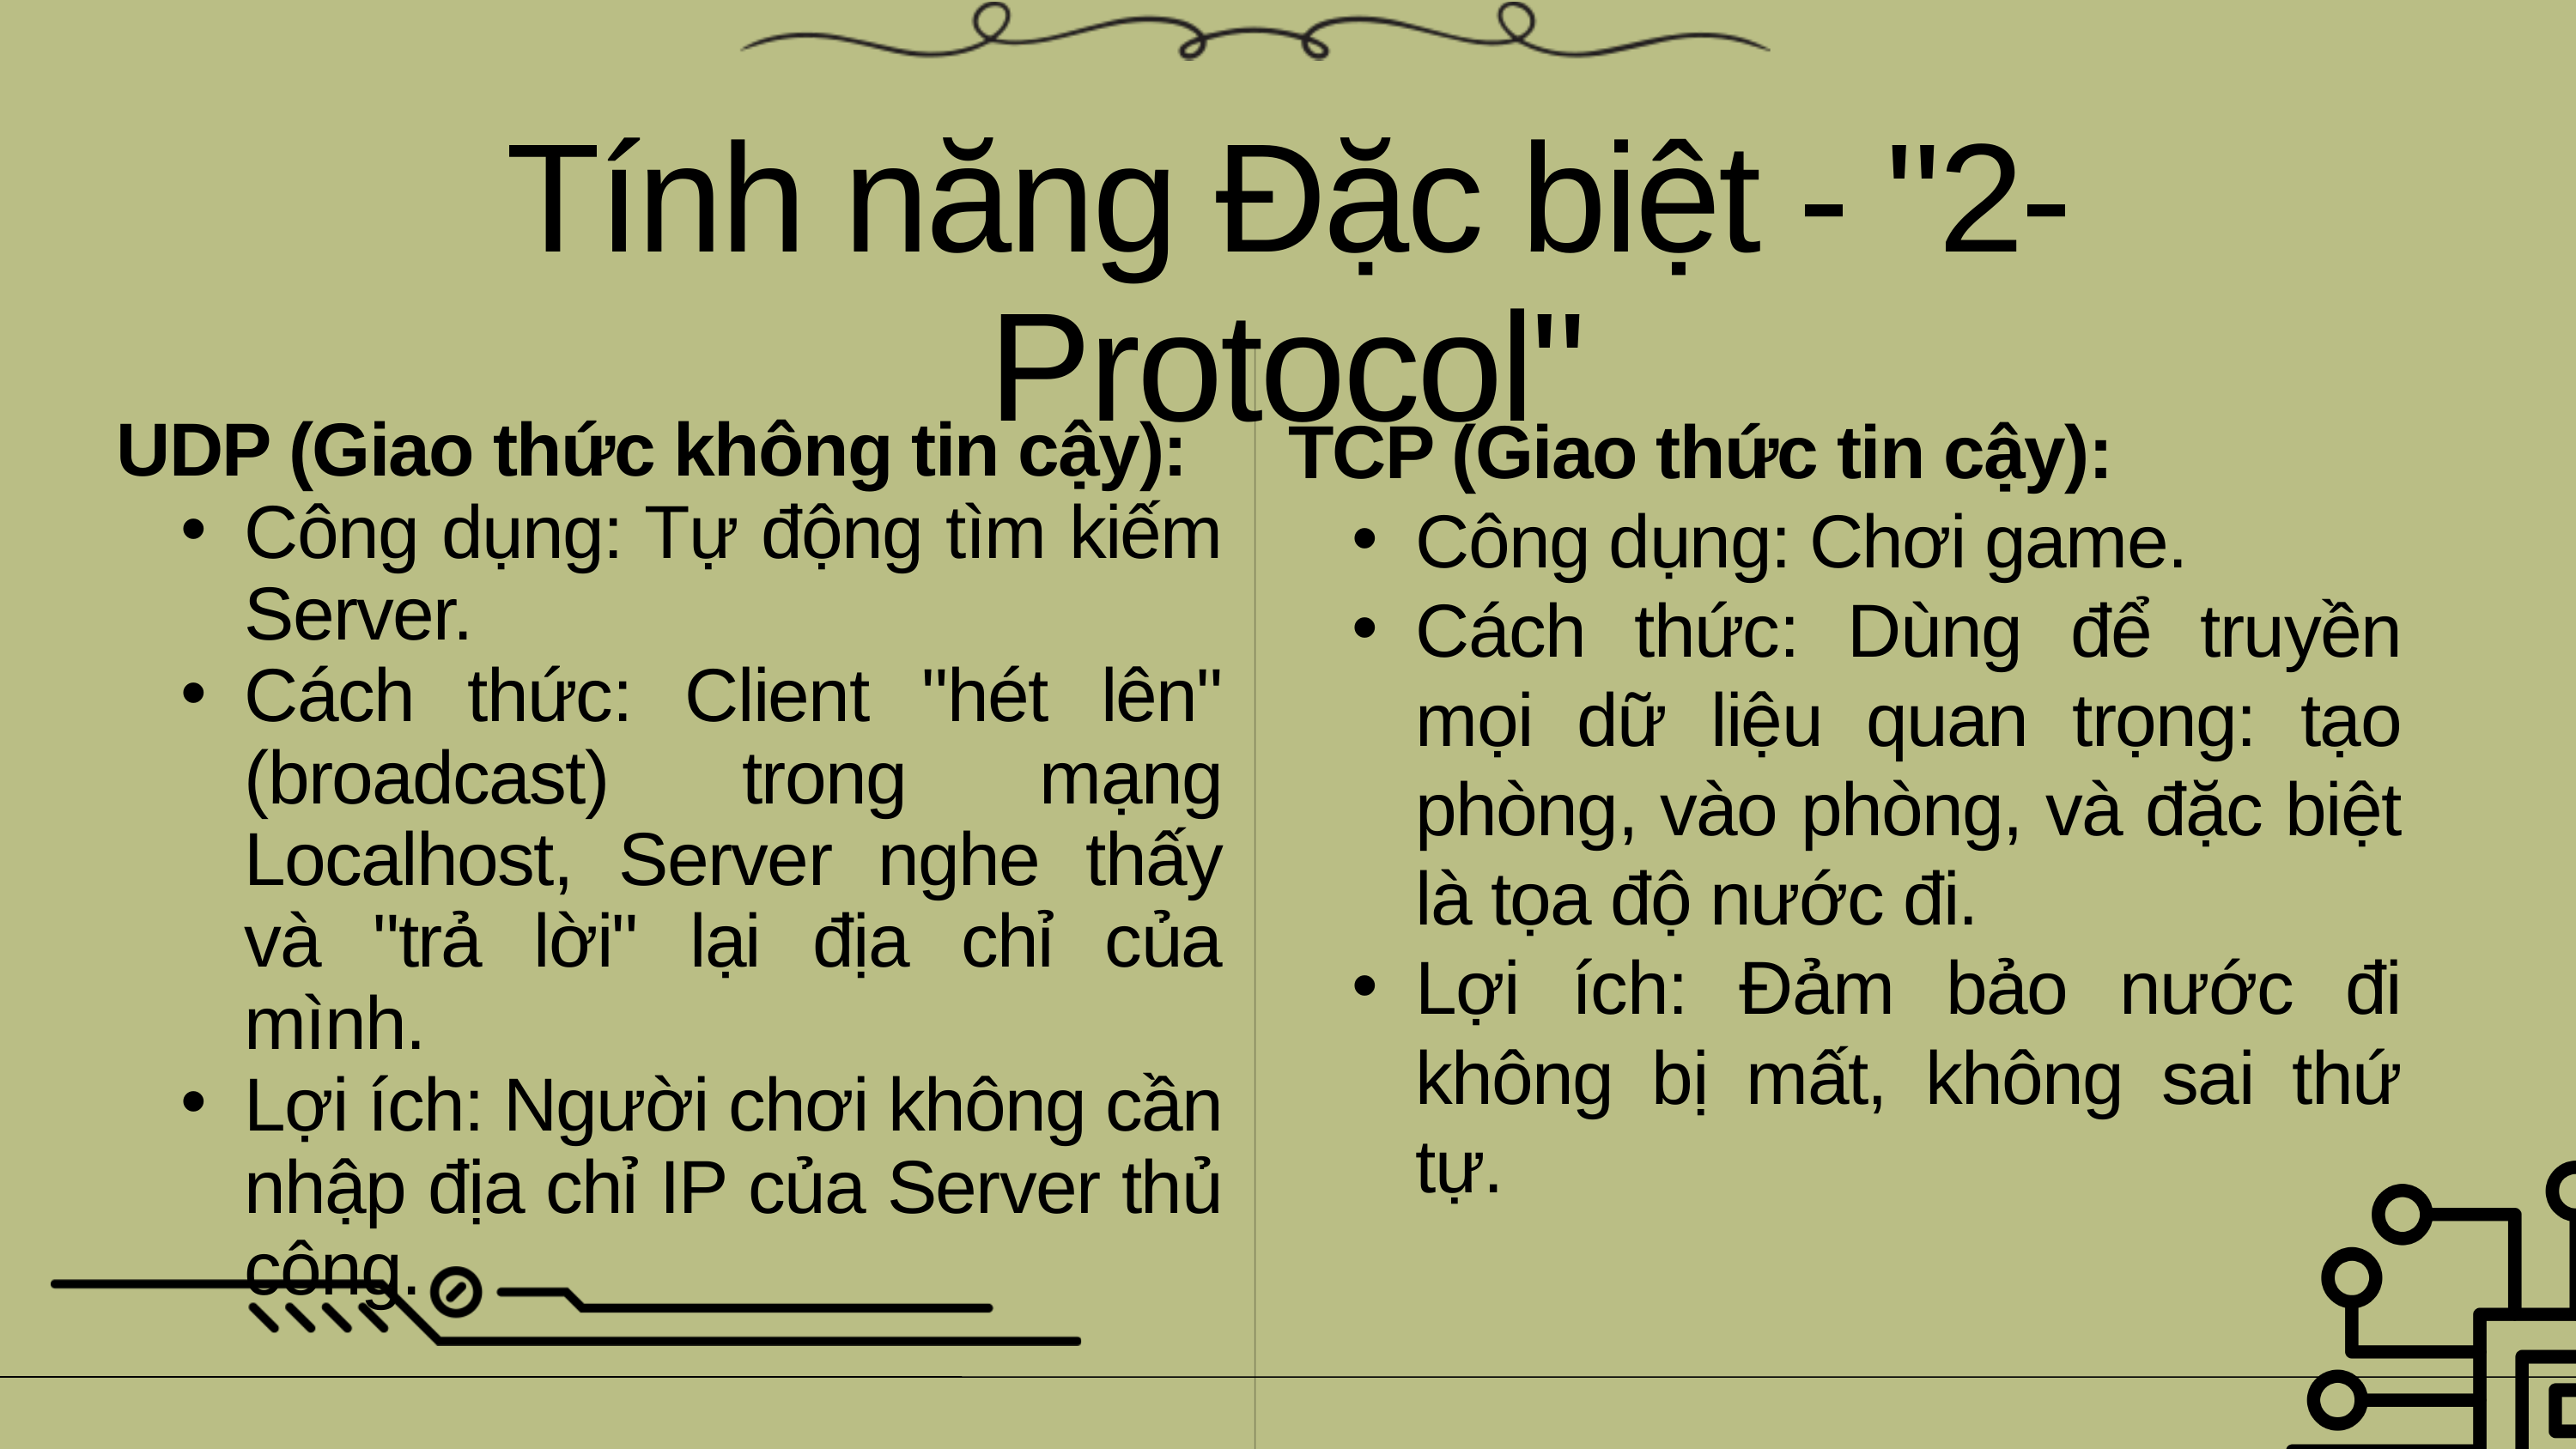

Tính năng Đặc biệt - "2-Protocol"

TCP (Giao thức tin cậy):
Công dụng: Chơi game.
Cách thức: Dùng để truyền mọi dữ liệu quan trọng: tạo phòng, vào phòng, và đặc biệt là tọa độ nước đi.
Lợi ích: Đảm bảo nước đi không bị mất, không sai thứ tự.

UDP (Giao thức không tin cậy):
Công dụng: Tự động tìm kiếm Server.
Cách thức: Client "hét lên" (broadcast) trong mạng Localhost, Server nghe thấy và "trả lời" lại địa chỉ của mình.
Lợi ích: Người chơi không cần nhập địa chỉ IP của Server thủ công.